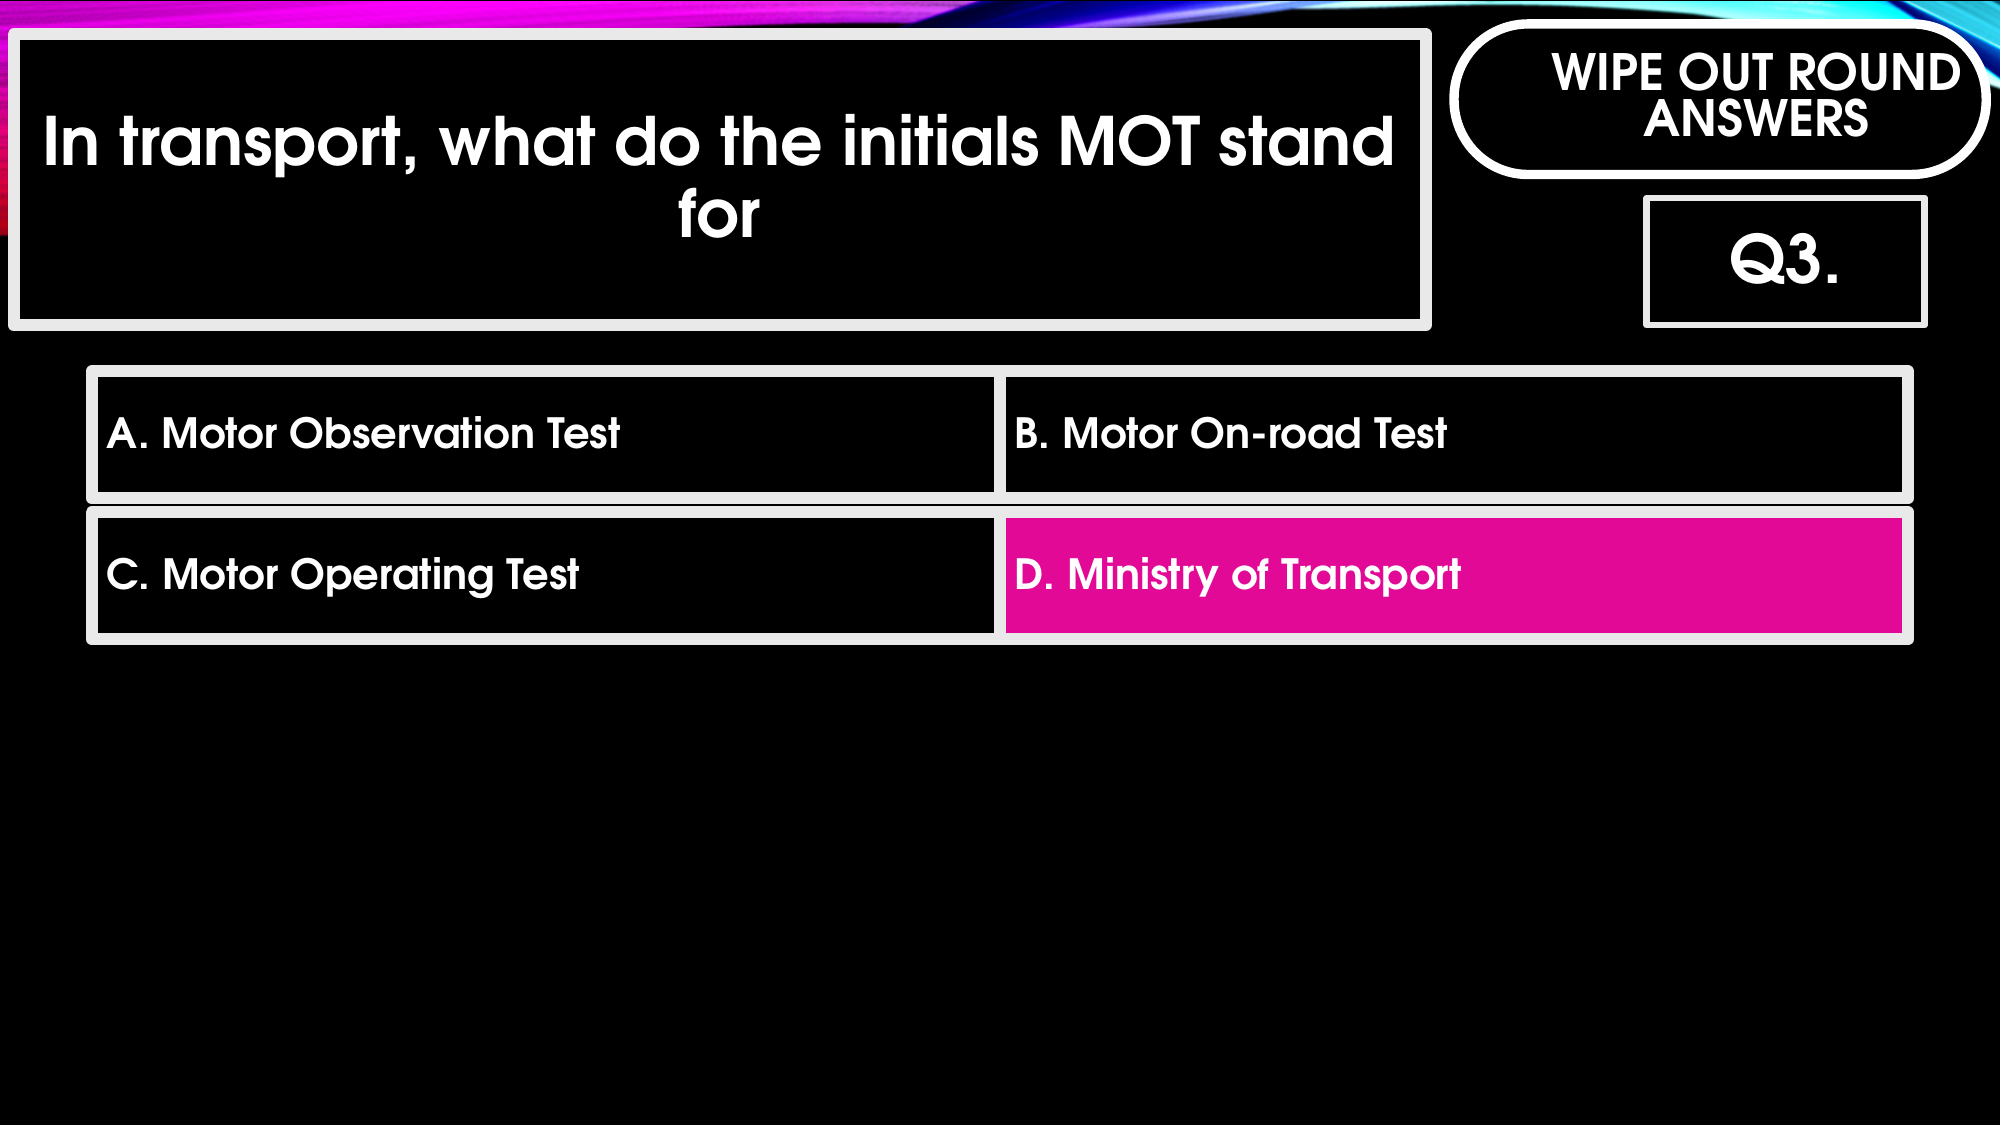

In transport, what do the initials MOT stand for
Q3.
A. Motor Observation Test
B. Motor On-road Test
C. Motor Operating Test
D. Ministry of Transport